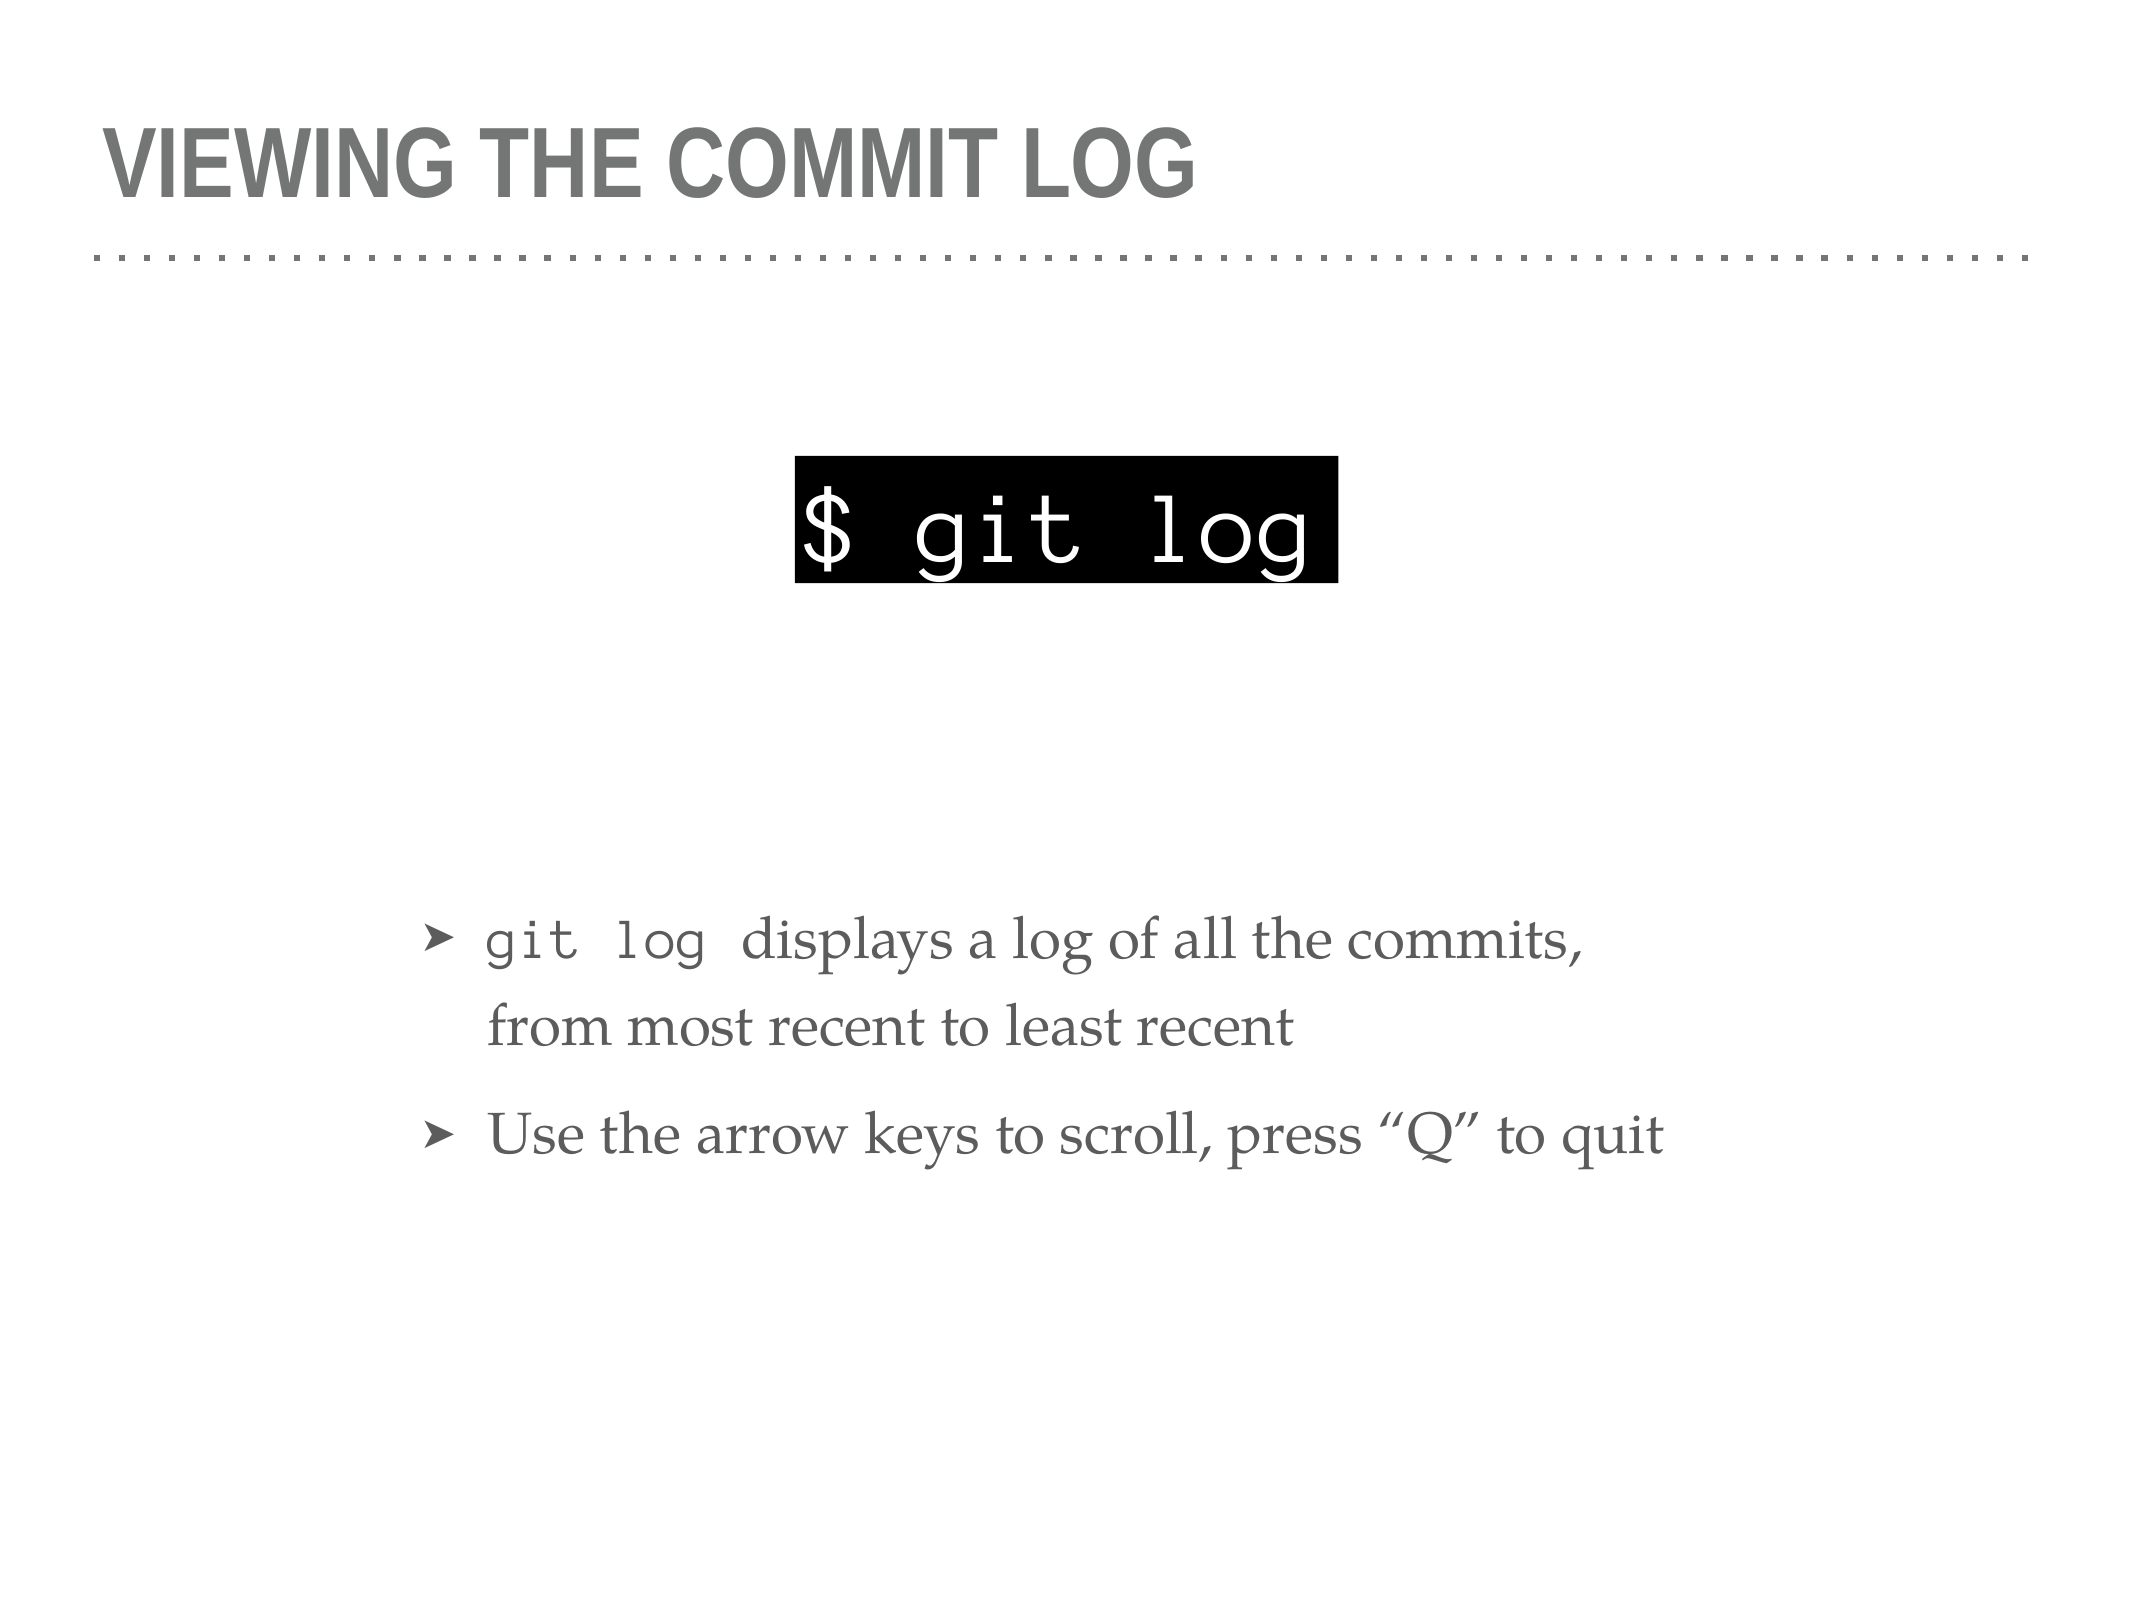

# VIEWING THE COMMIT LOG
$ git log
git log displays a log of all the commits, from most recent to least recent
Use the arrow keys to scroll, press “Q” to quit
➤
➤